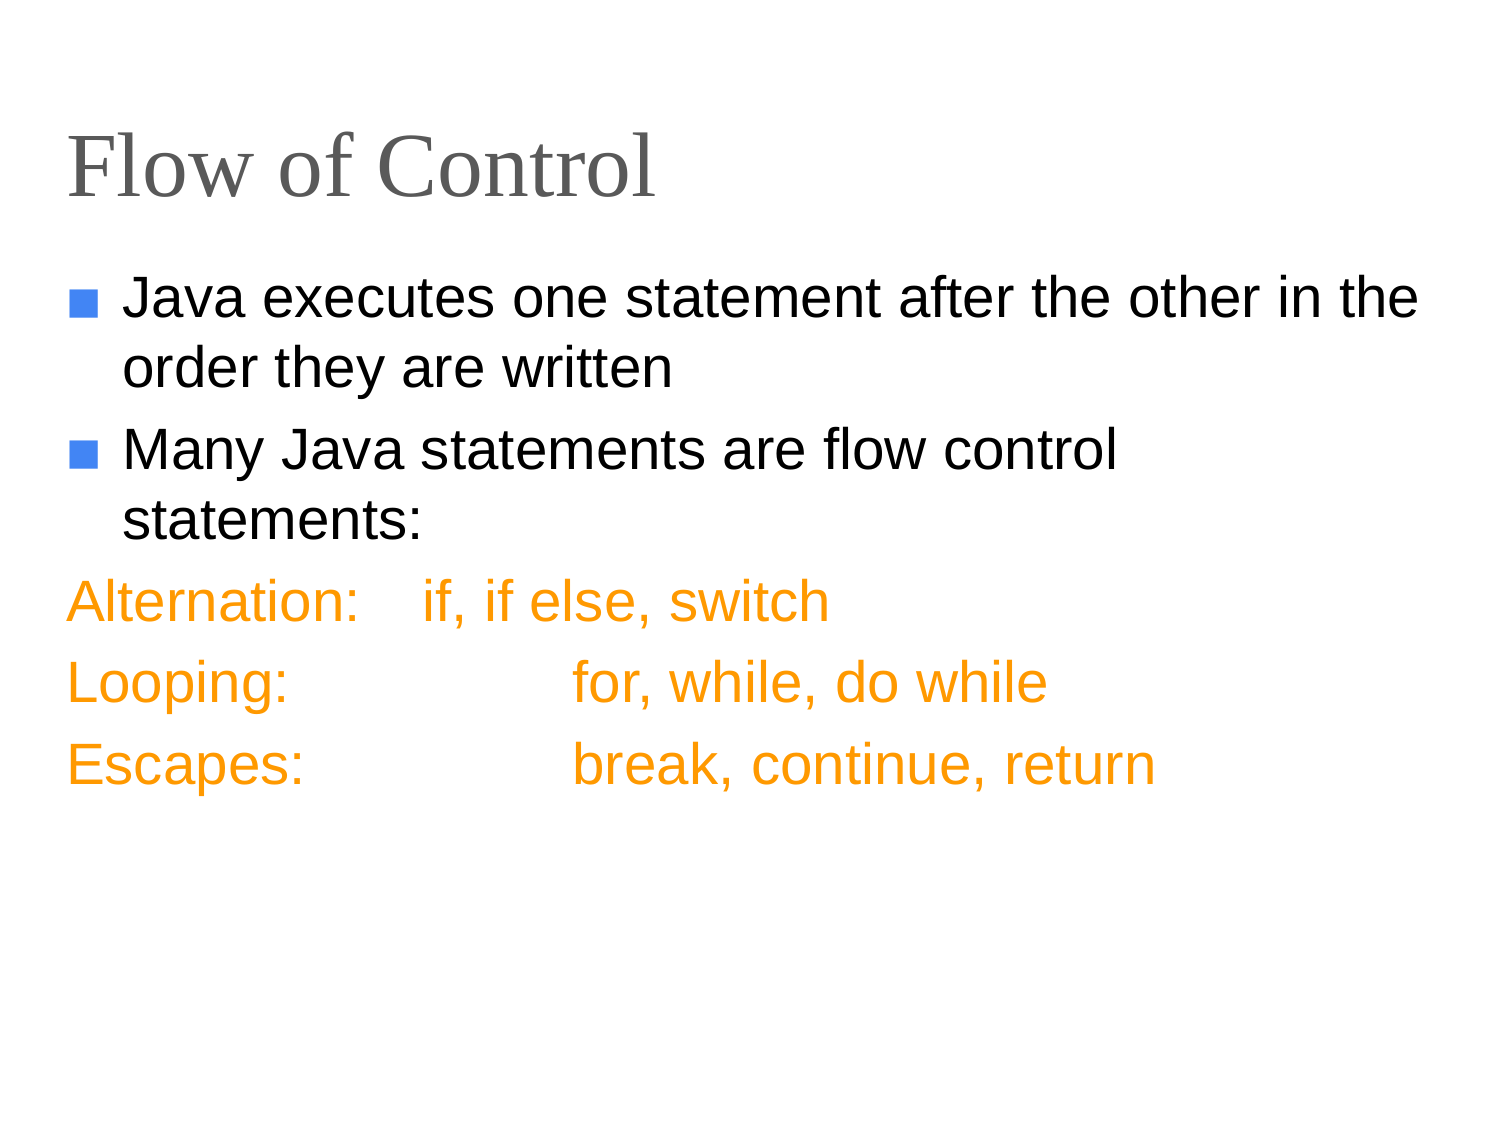

# Flow of Control
Java executes one statement after the other in the order they are written
Many Java statements are flow control statements:
Alternation: 	if, if else, switch
Looping:		for, while, do while
Escapes:		break, continue, return